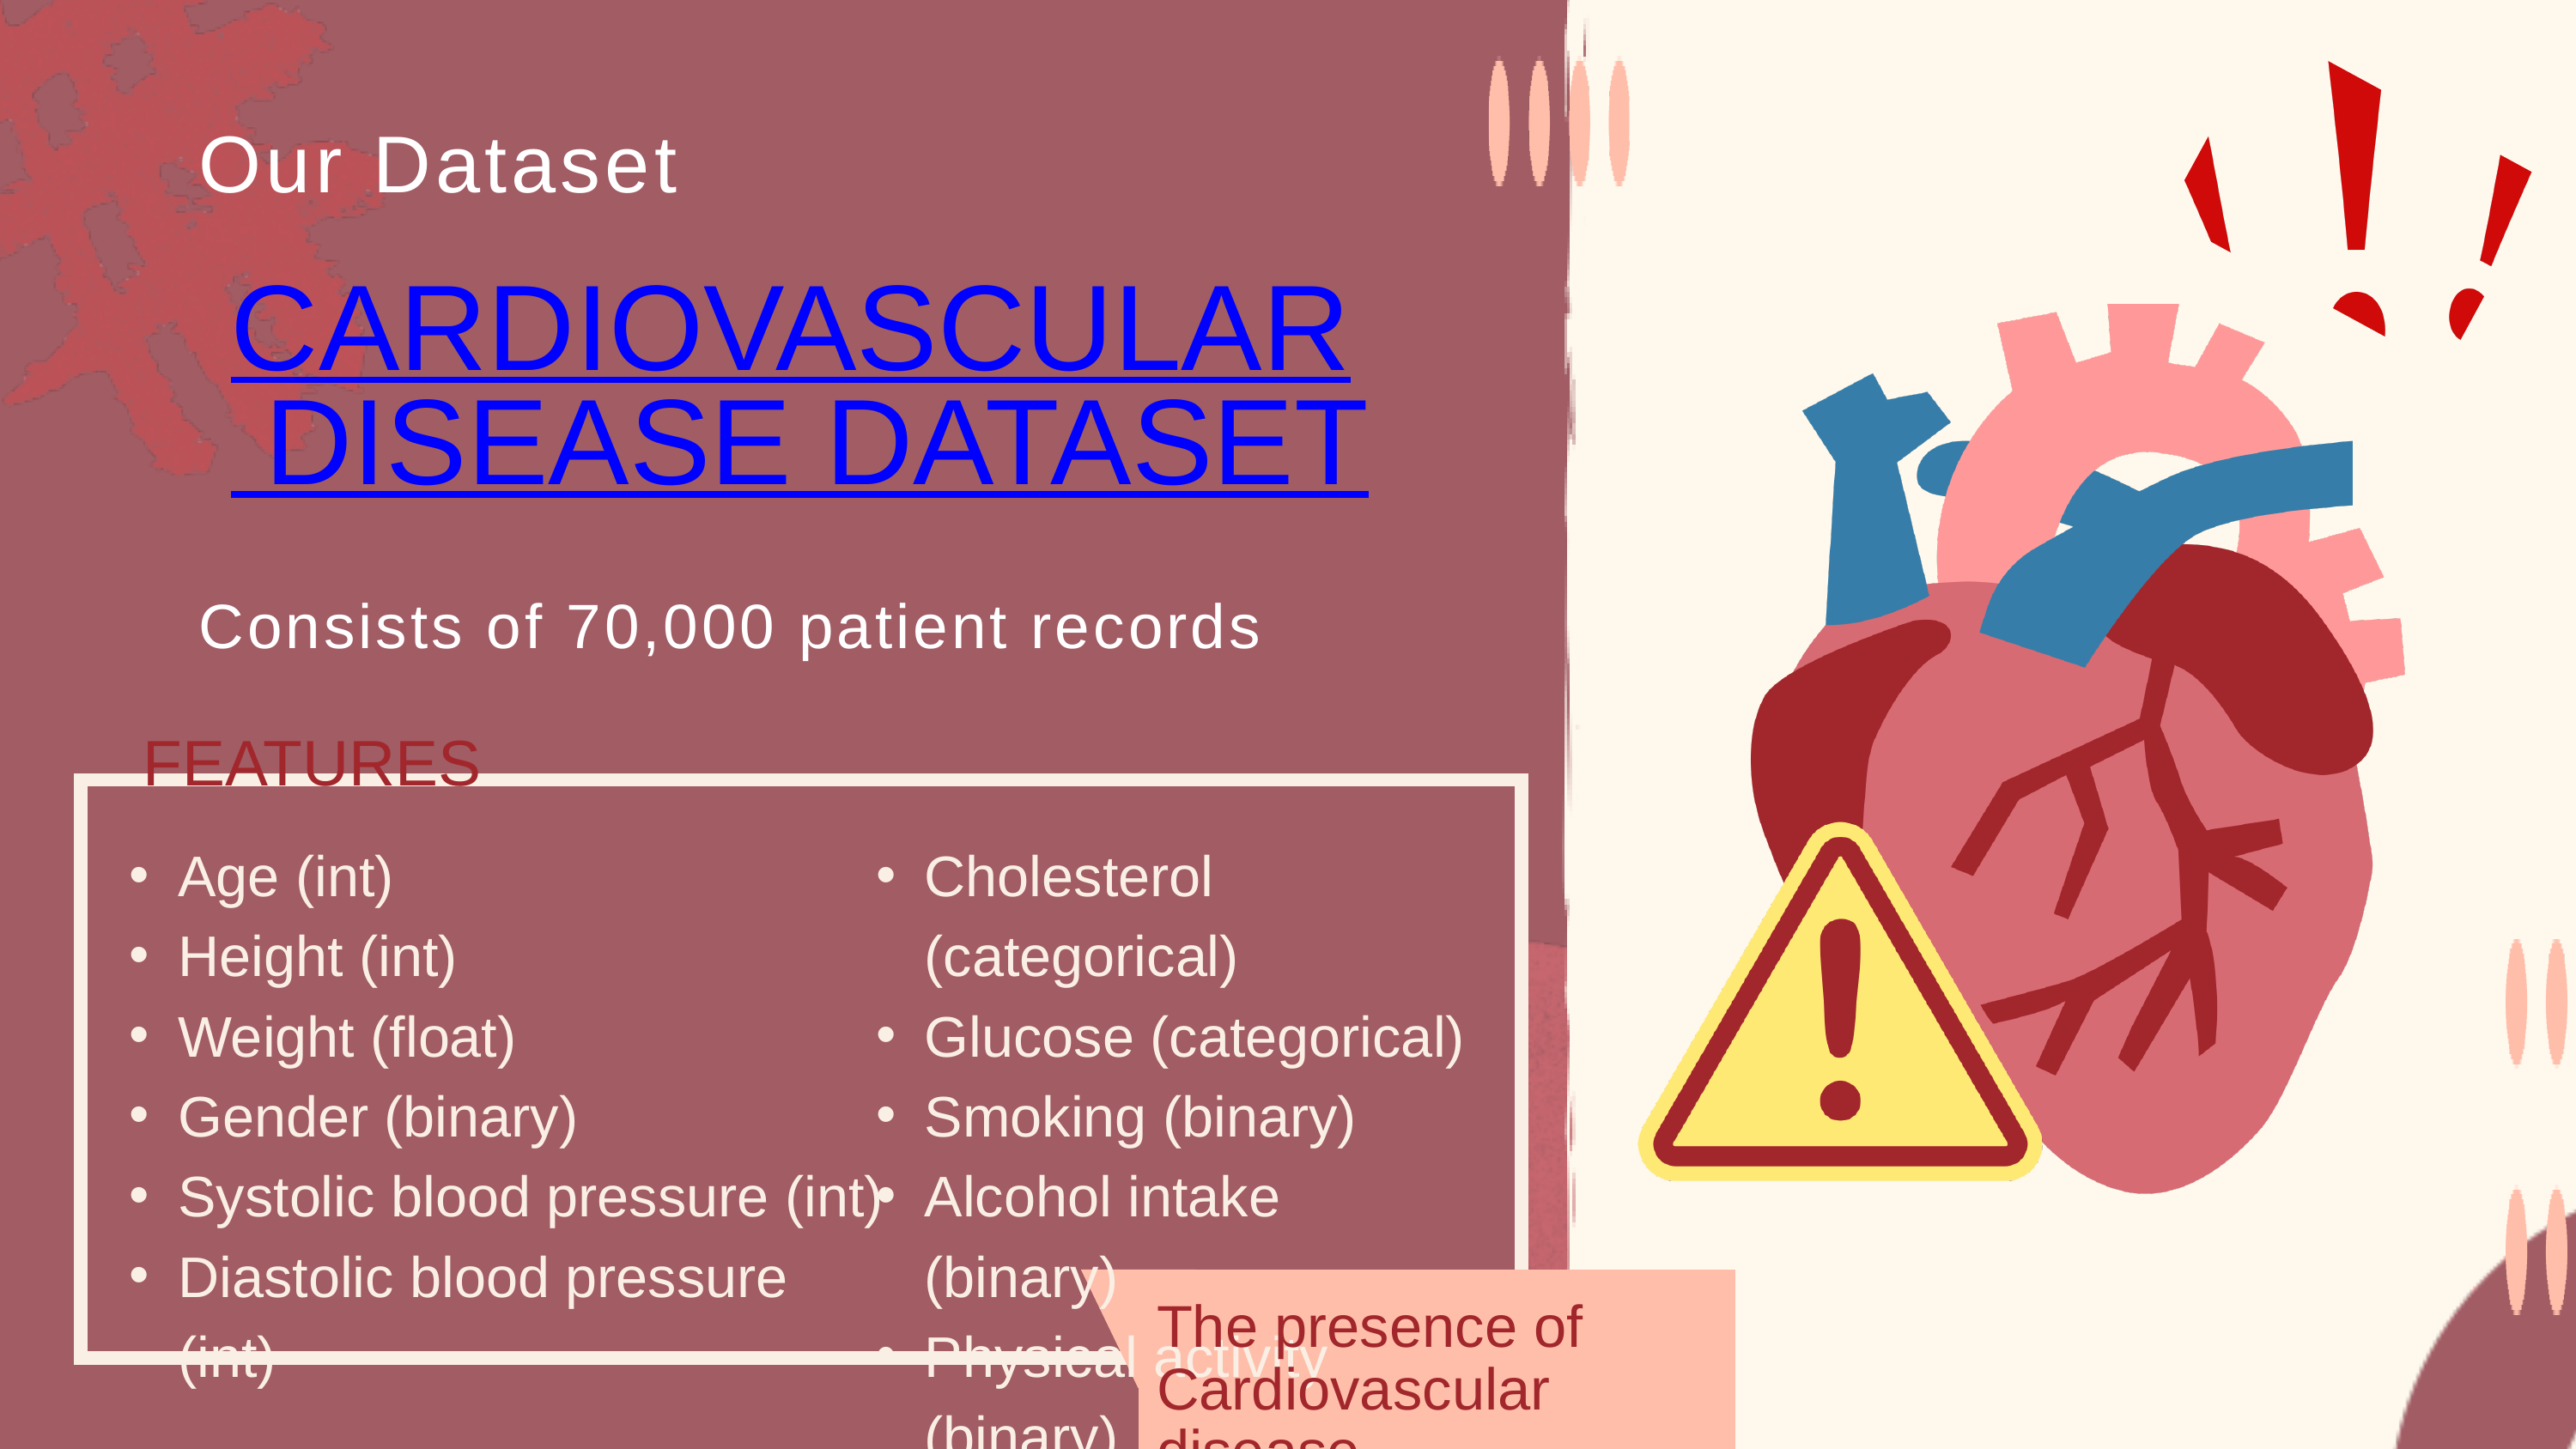

Our Dataset

CARDIOVASCULAR DISEASE DATASET

Consists of 70,000 patient records
FEATURES

Age (int)
Height (int)
Weight (float)
Gender (binary)
Systolic blood pressure (int)
Diastolic blood pressure (int)

Cholesterol (categorical)
Glucose (categorical)
Smoking (binary)
Alcohol intake (binary)
Physical activity (binary)
Cardio

The presence of Cardiovascular disease